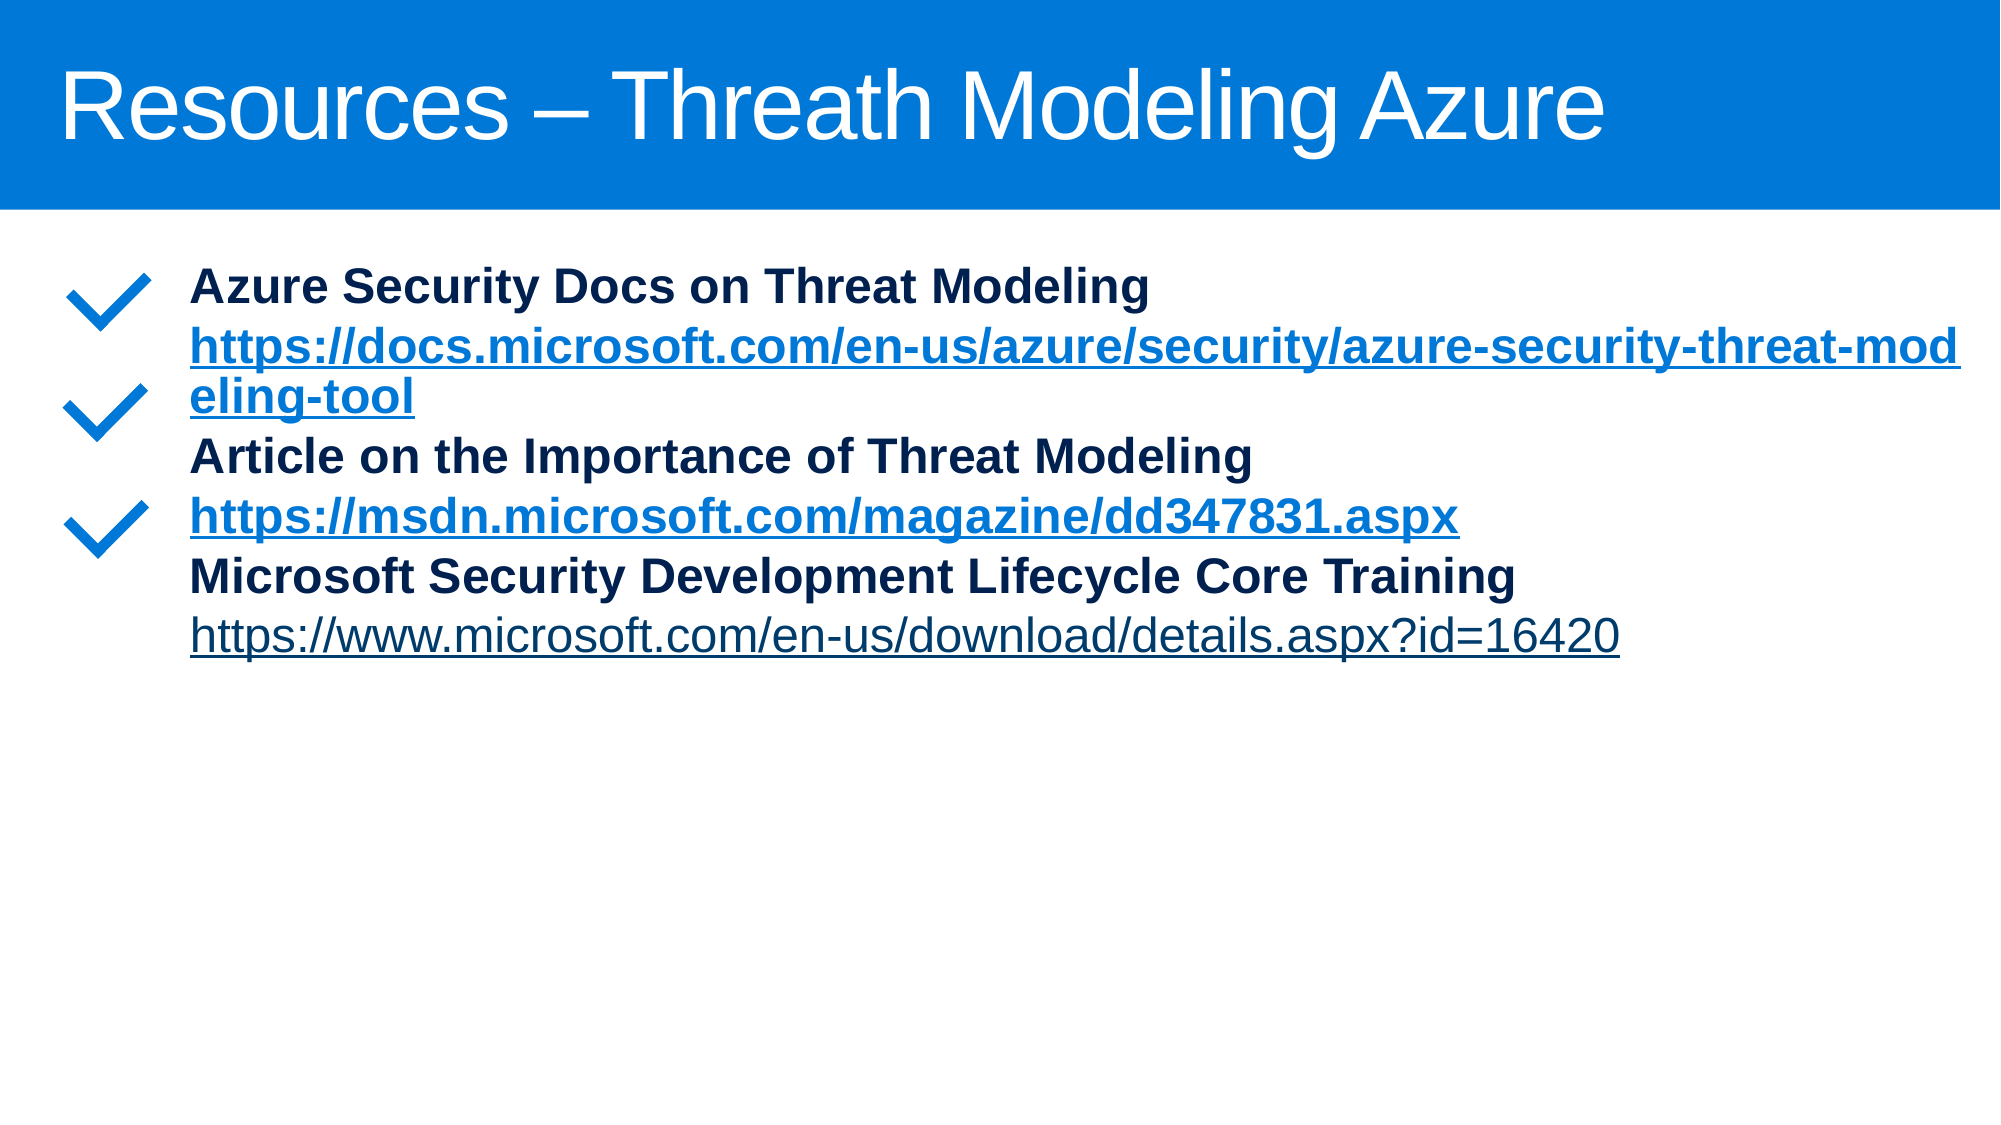

Resources – Threath Modeling Azure
Azure Security Docs on Threat Modeling
https://docs.microsoft.com/en-us/azure/security/azure-security-threat-modeling-tool
Article on the Importance of Threat Modeling
https://msdn.microsoft.com/magazine/dd347831.aspx
Microsoft Security Development Lifecycle Core Training
https://www.microsoft.com/en-us/download/details.aspx?id=16420